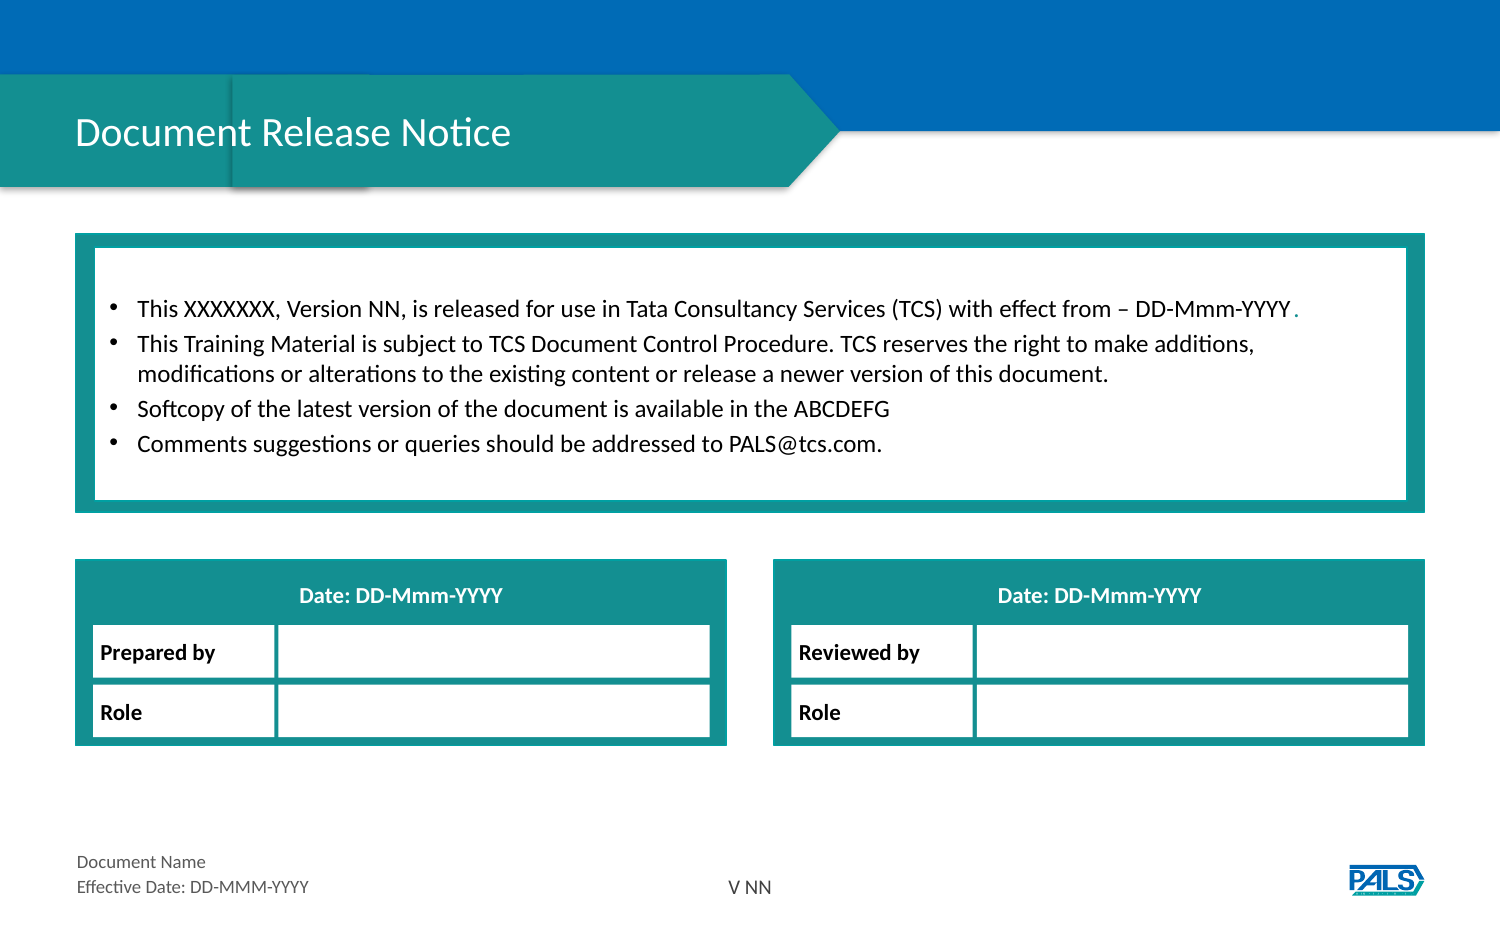

# Document Release Notice
This XXXXXXX, Version NN, is released for use in Tata Consultancy Services (TCS) with effect from – DD-Mmm-YYYY.
This Training Material is subject to TCS Document Control Procedure. TCS reserves the right to make additions, modifications or alterations to the existing content or release a newer version of this document.
Softcopy of the latest version of the document is available in the ABCDEFG
Comments suggestions or queries should be addressed to PALS@tcs.com.
Date: DD-Mmm-YYYY
Date: DD-Mmm-YYYY

Document Name
Effective Date: DD-MMM-YYYY
V NN